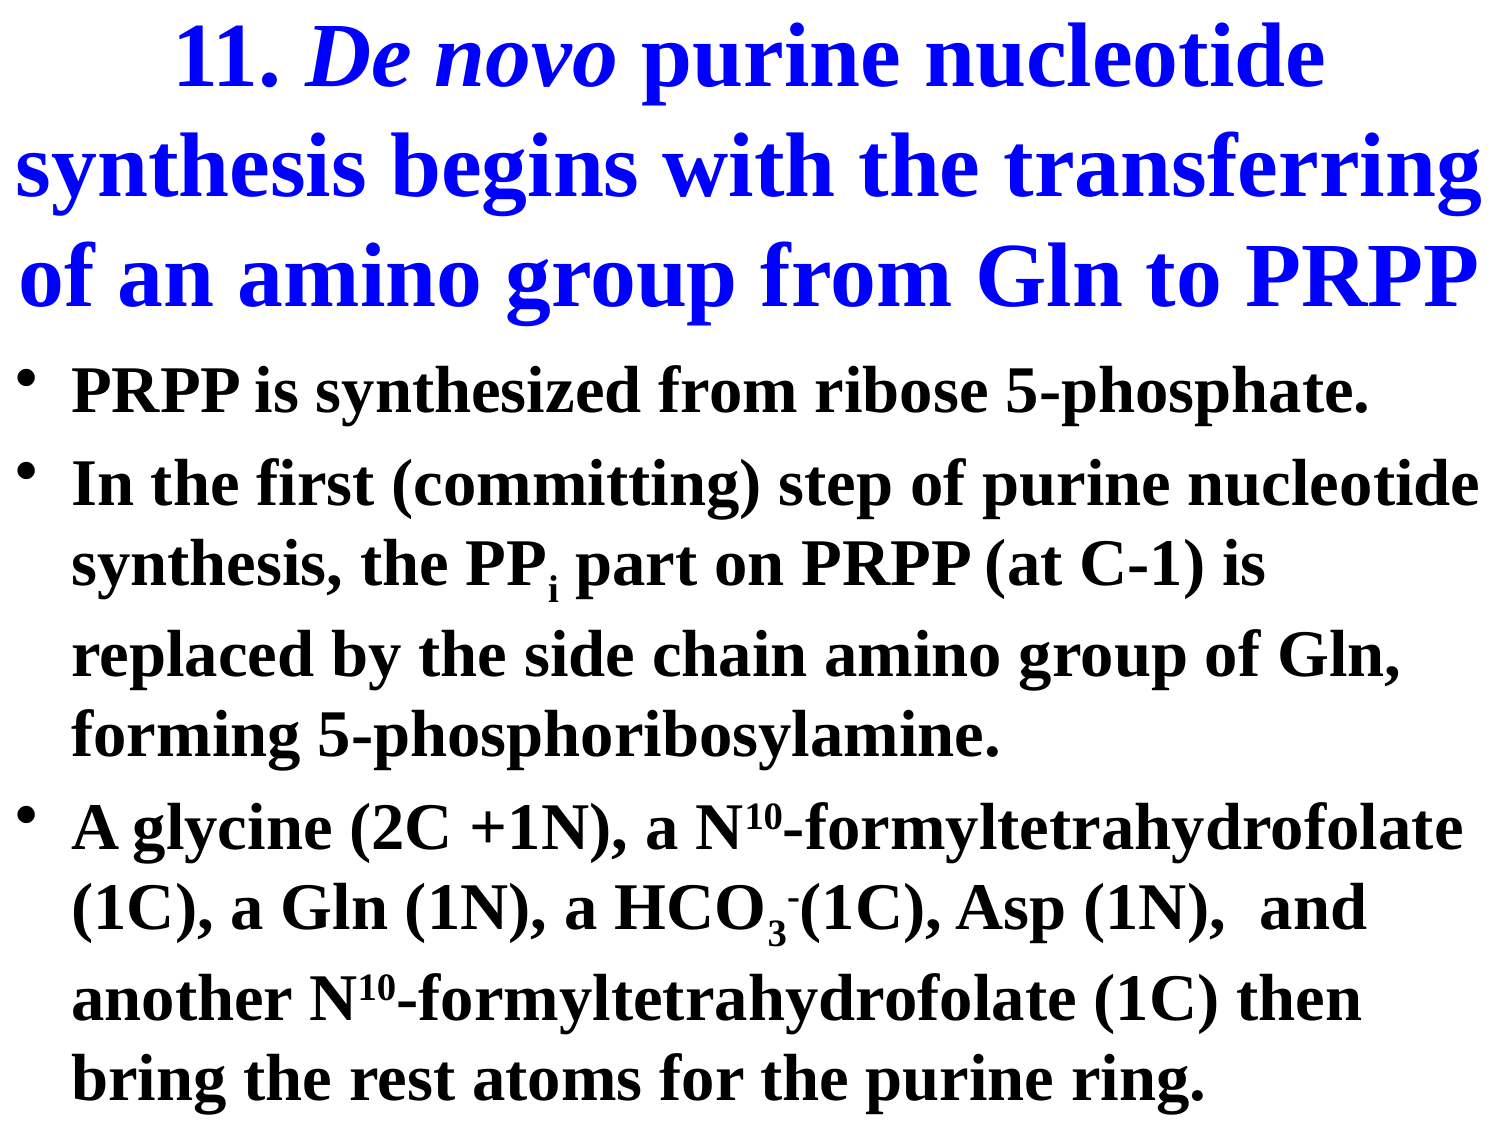

# 11. De novo purine nucleotide synthesis begins with the transferring of an amino group from Gln to PRPP
PRPP is synthesized from ribose 5-phosphate.
In the first (committing) step of purine nucleotide synthesis, the PPi part on PRPP (at C-1) is replaced by the side chain amino group of Gln, forming 5-phosphoribosylamine.
A glycine (2C +1N), a N10-formyltetrahydrofolate (1C), a Gln (1N), a HCO3-(1C), Asp (1N),  and another N10-formyltetrahydrofolate (1C) then bring the rest atoms for the purine ring.